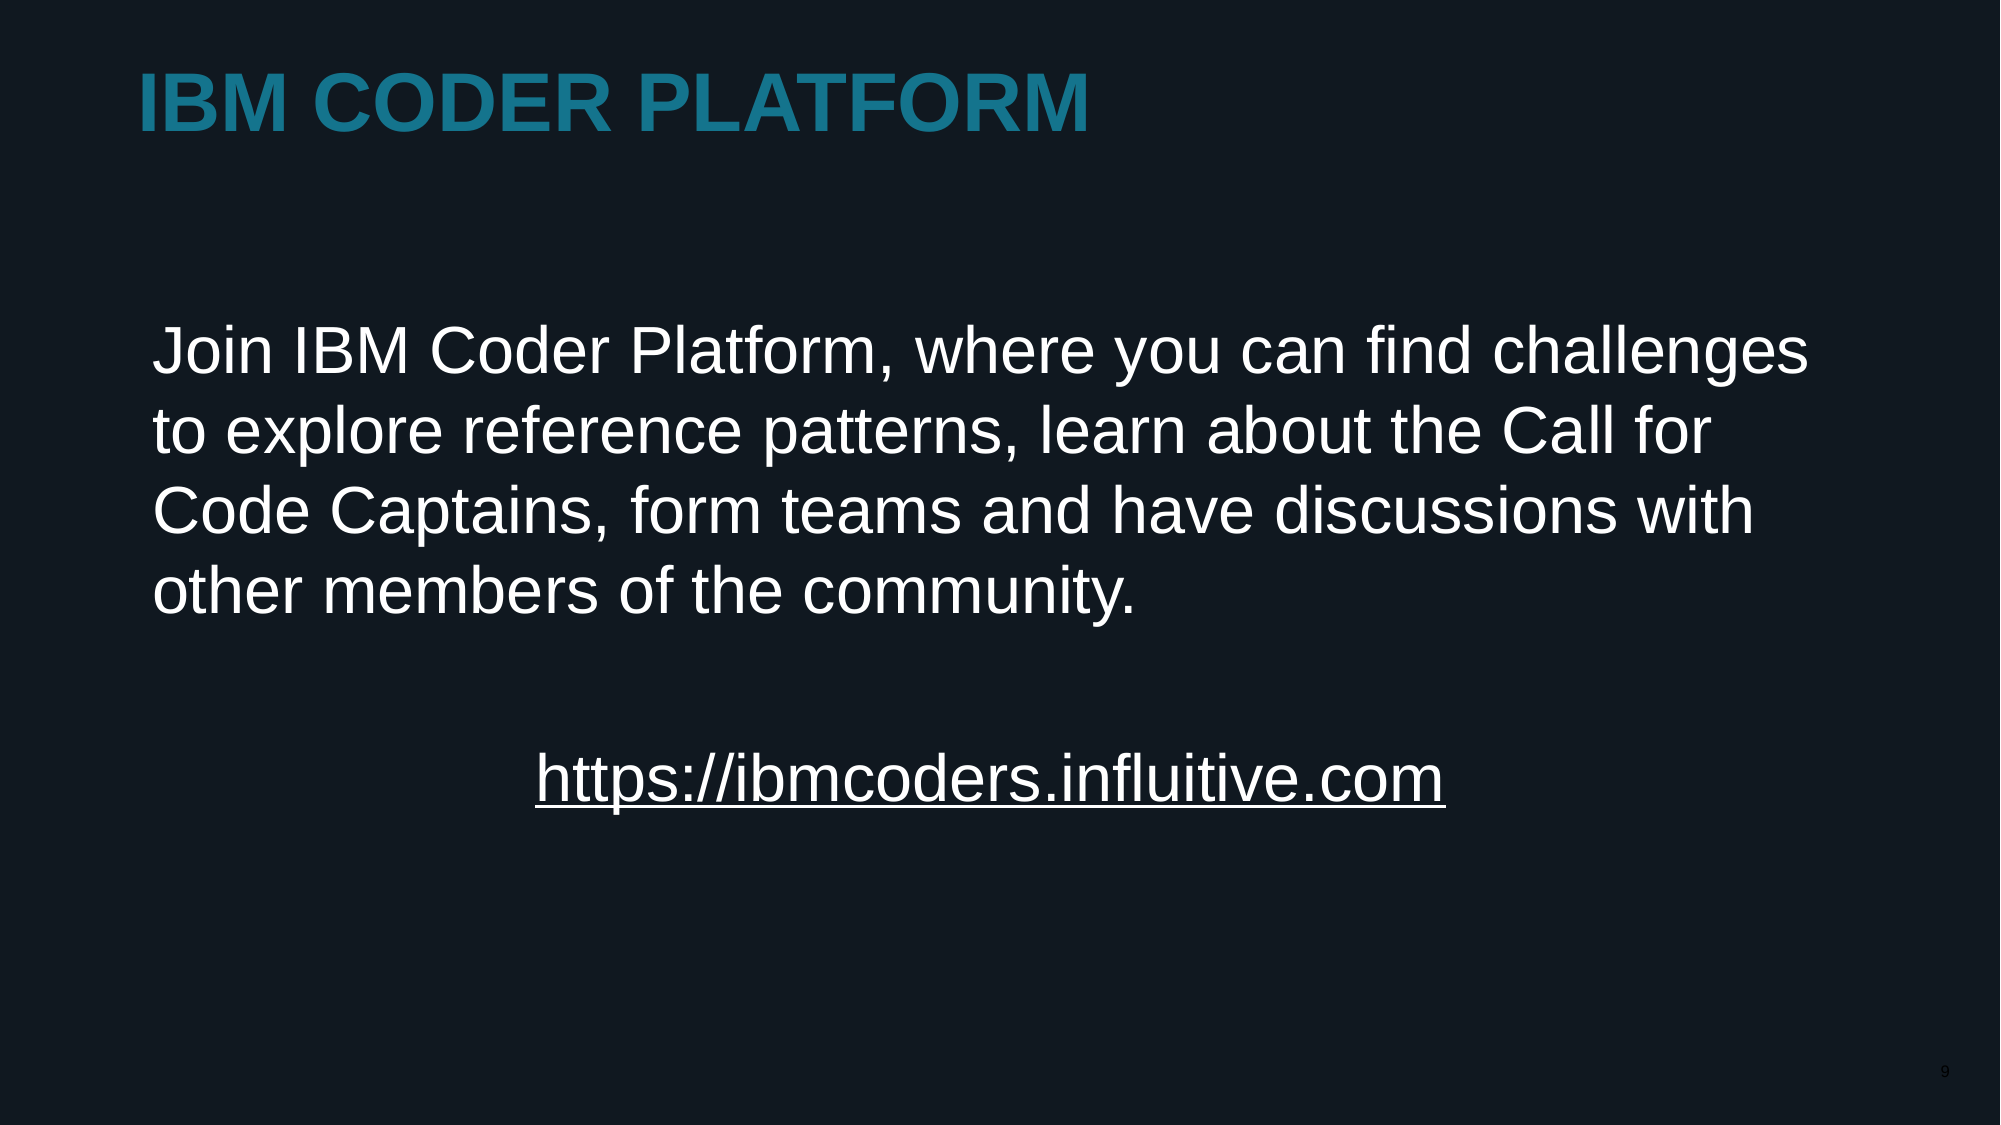

# IBM CODER PLATFORM
Join IBM Coder Platform, where you can find challenges to explore reference patterns, learn about the Call for Code Captains, form teams and have discussions with other members of the community.

https://ibmcoders.influitive.com
9